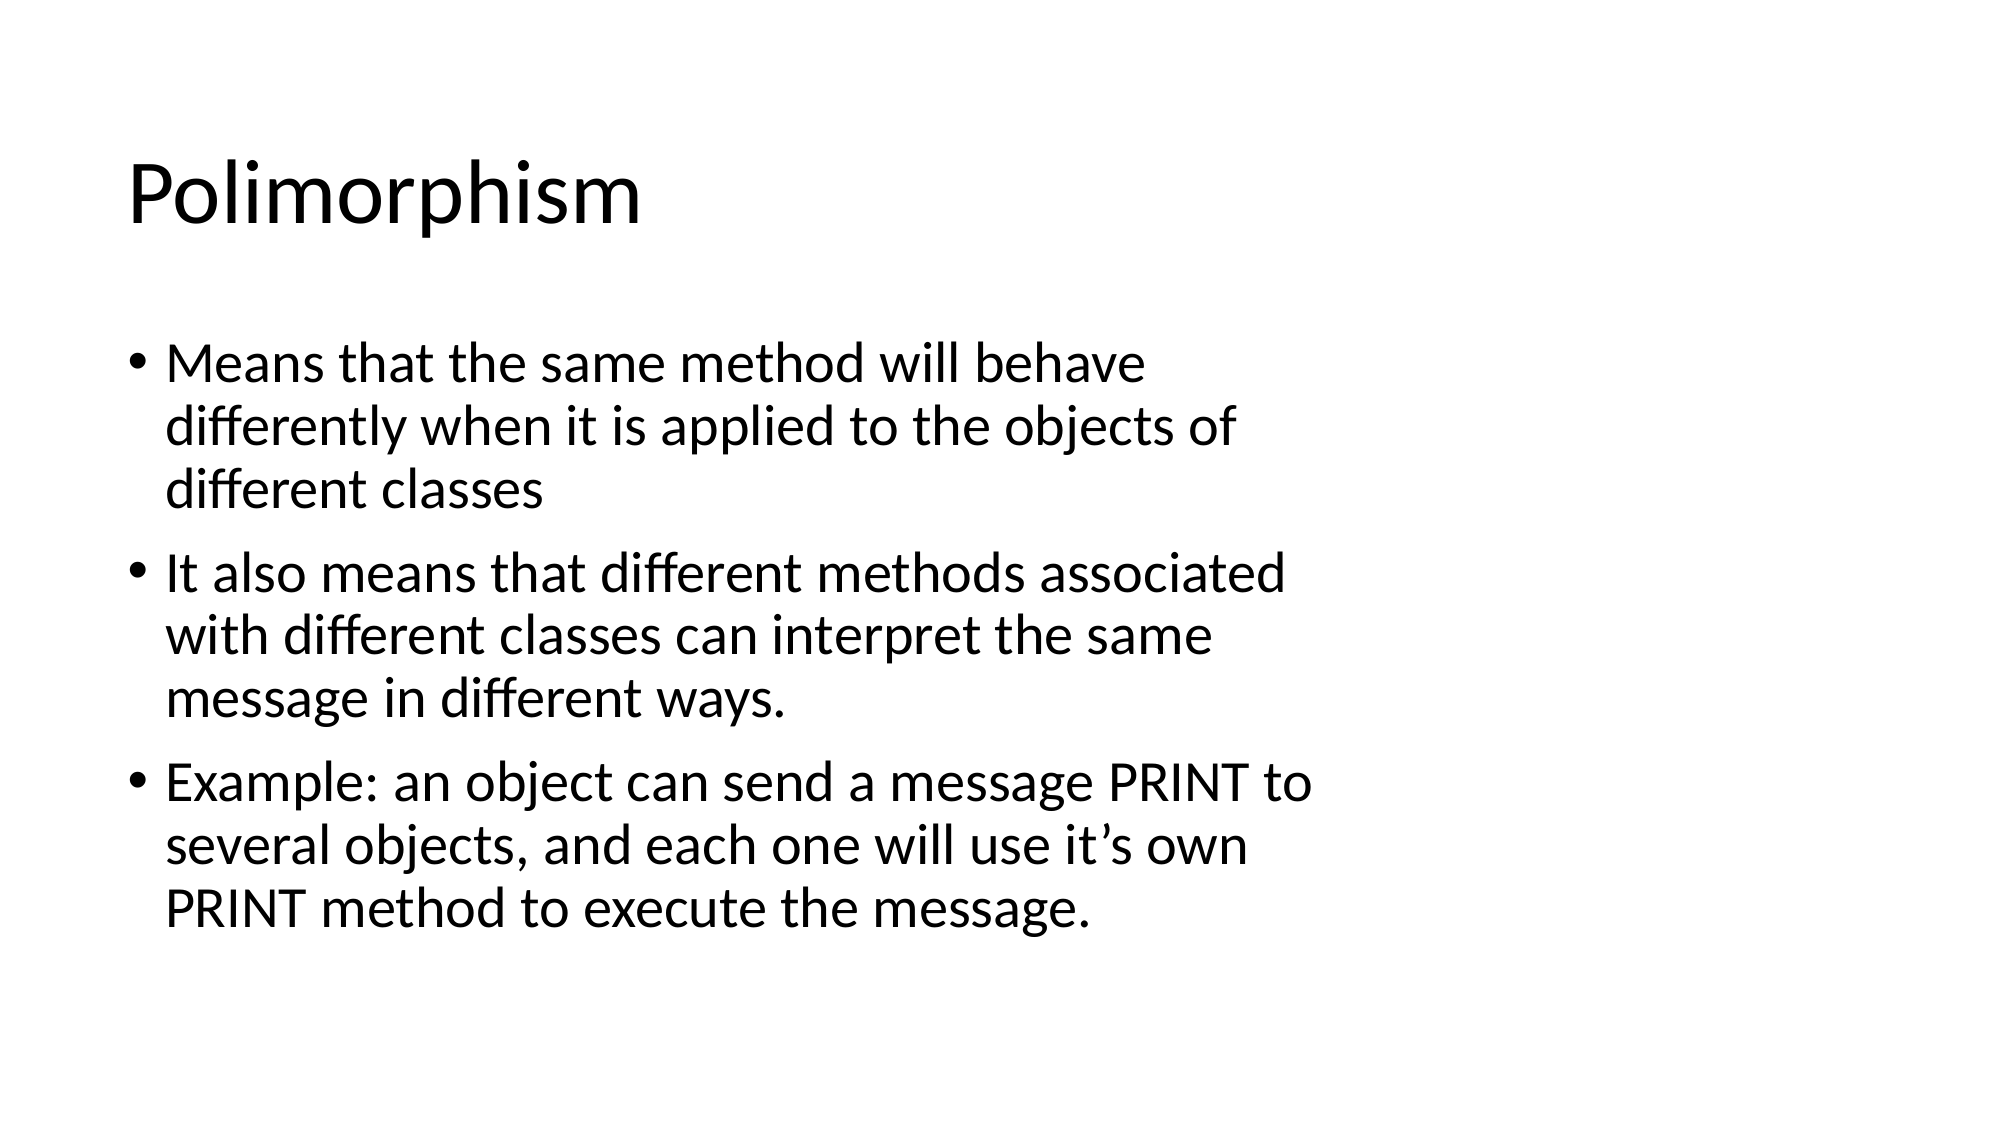

Polimorphism
Means that the same method will behave differently when it is applied to the objects of different classes
It also means that different methods associated with different classes can interpret the same message in different ways.
Example: an object can send a message PRINT to several objects, and each one will use it’s own PRINT method to execute the message.